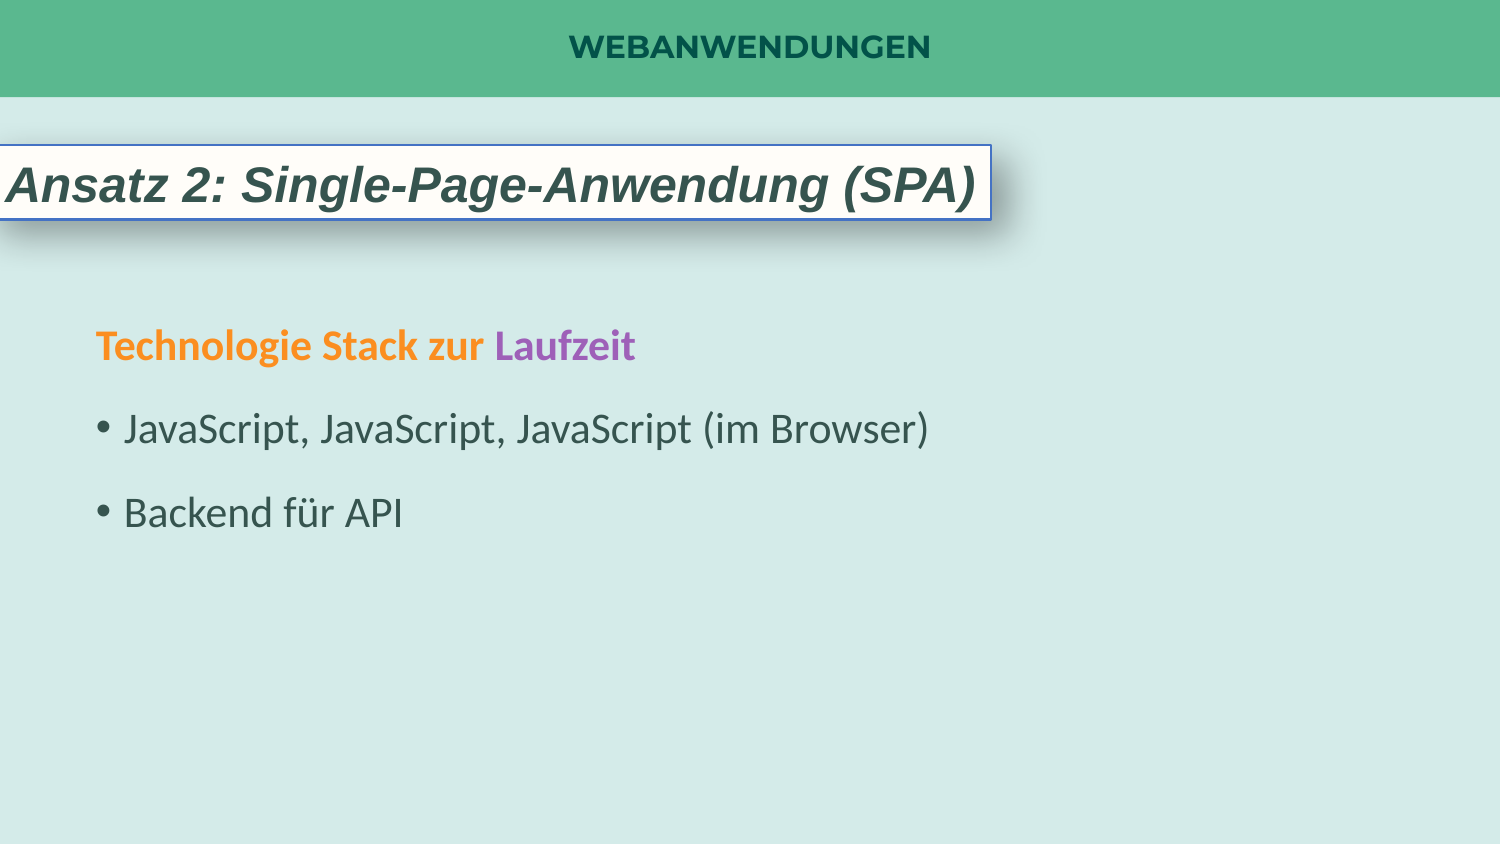

# Webanwendungen
Ansatz 2: Single-Page-Anwendung (SPA)
Technologie Stack zur Laufzeit
JavaScript, JavaScript, JavaScript (im Browser)
Backend für API